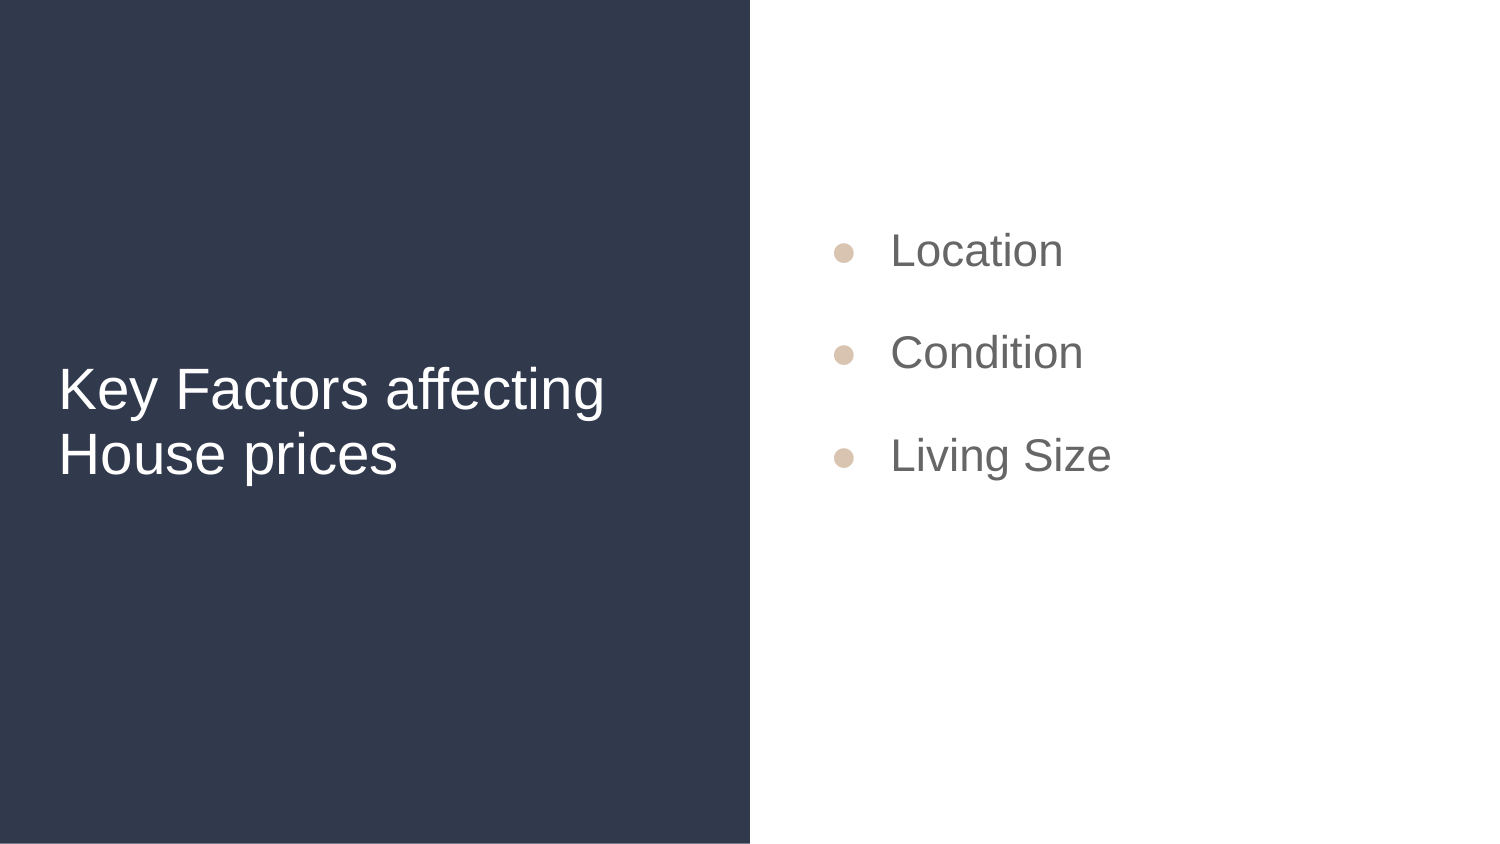

Location
Condition
Living Size
# Key Factors affecting
House prices